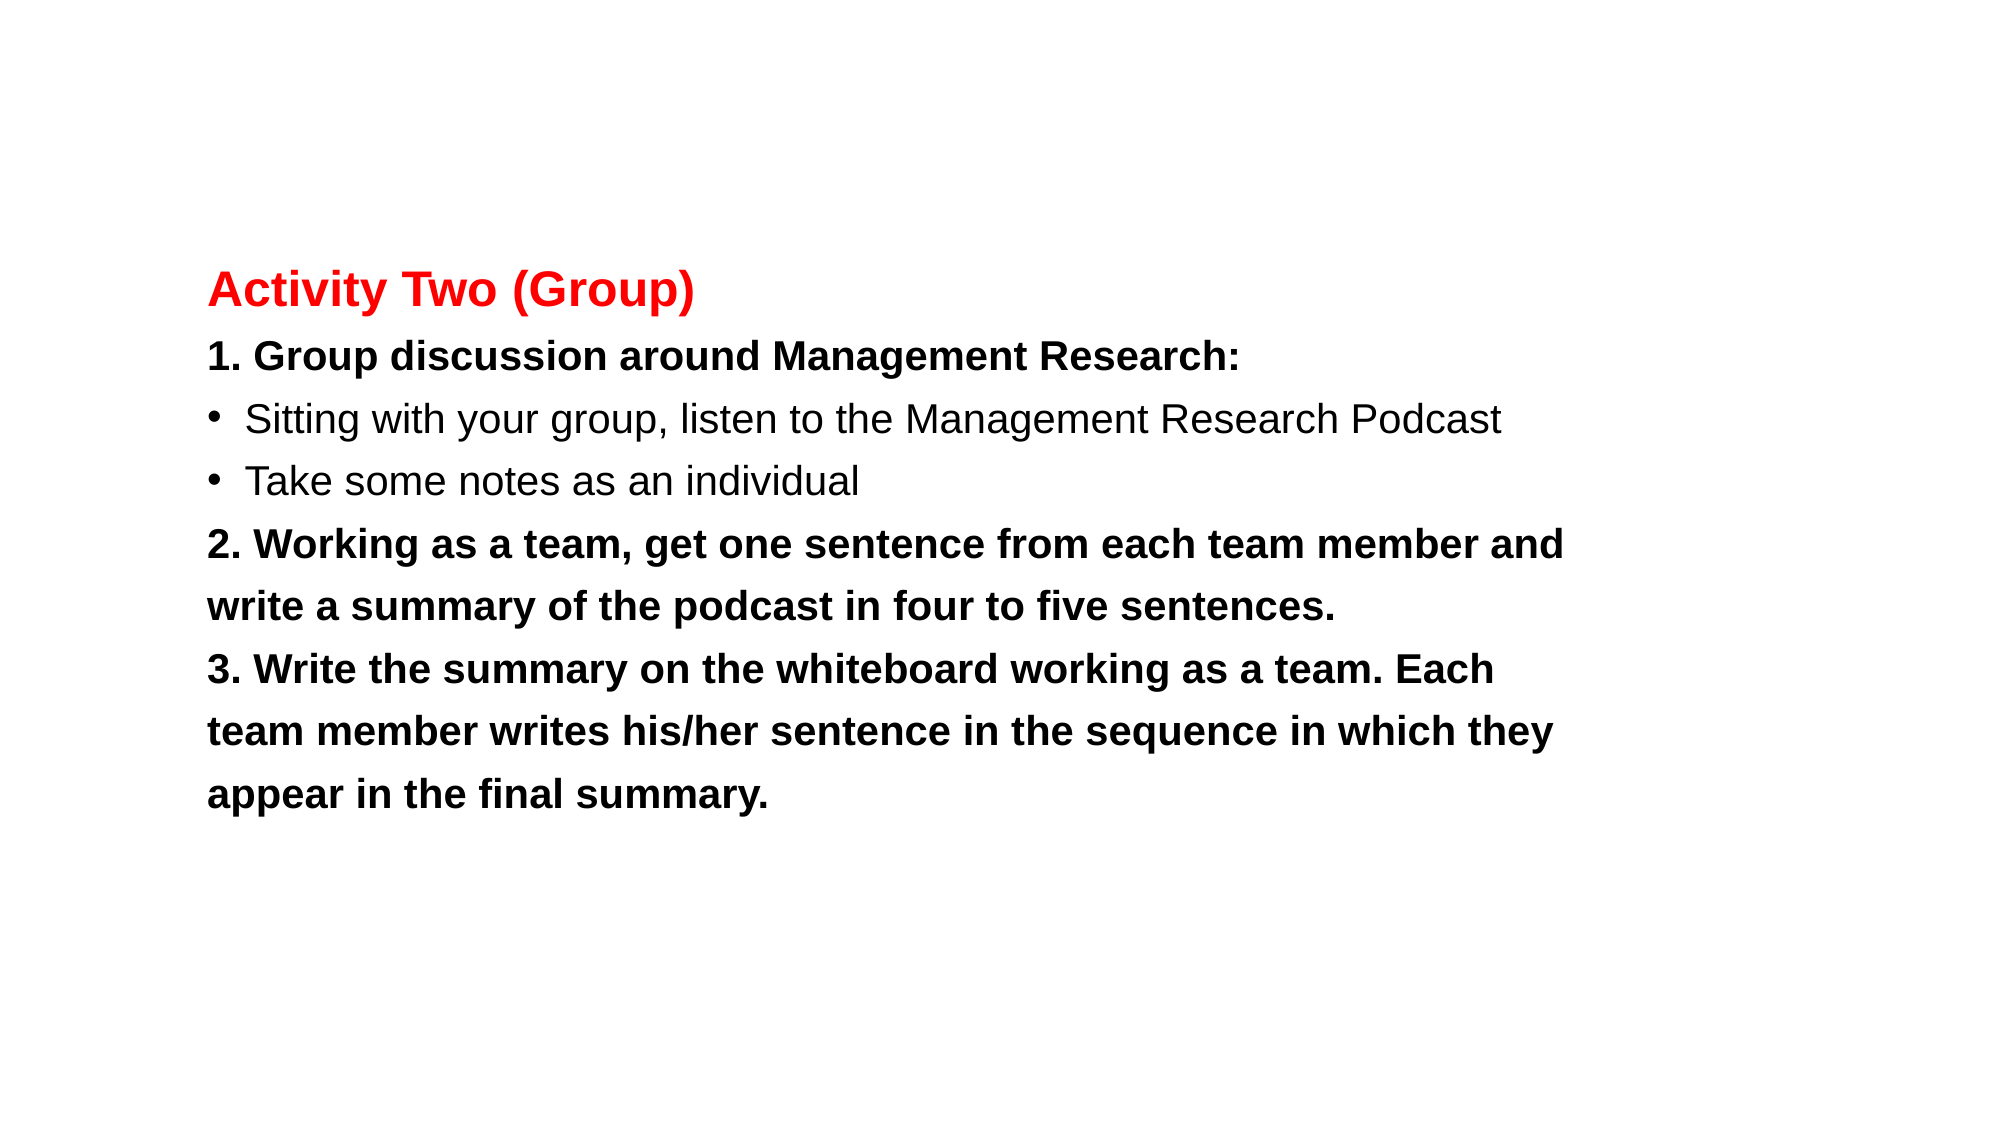

Activity Two (Group)
1. Group discussion around Management Research:
Sitting with your group, listen to the Management Research Podcast
Take some notes as an individual
2. Working as a team, get one sentence from each team member and write a summary of the podcast in four to five sentences.
3. Write the summary on the whiteboard working as a team. Each team member writes his/her sentence in the sequence in which they appear in the final summary.